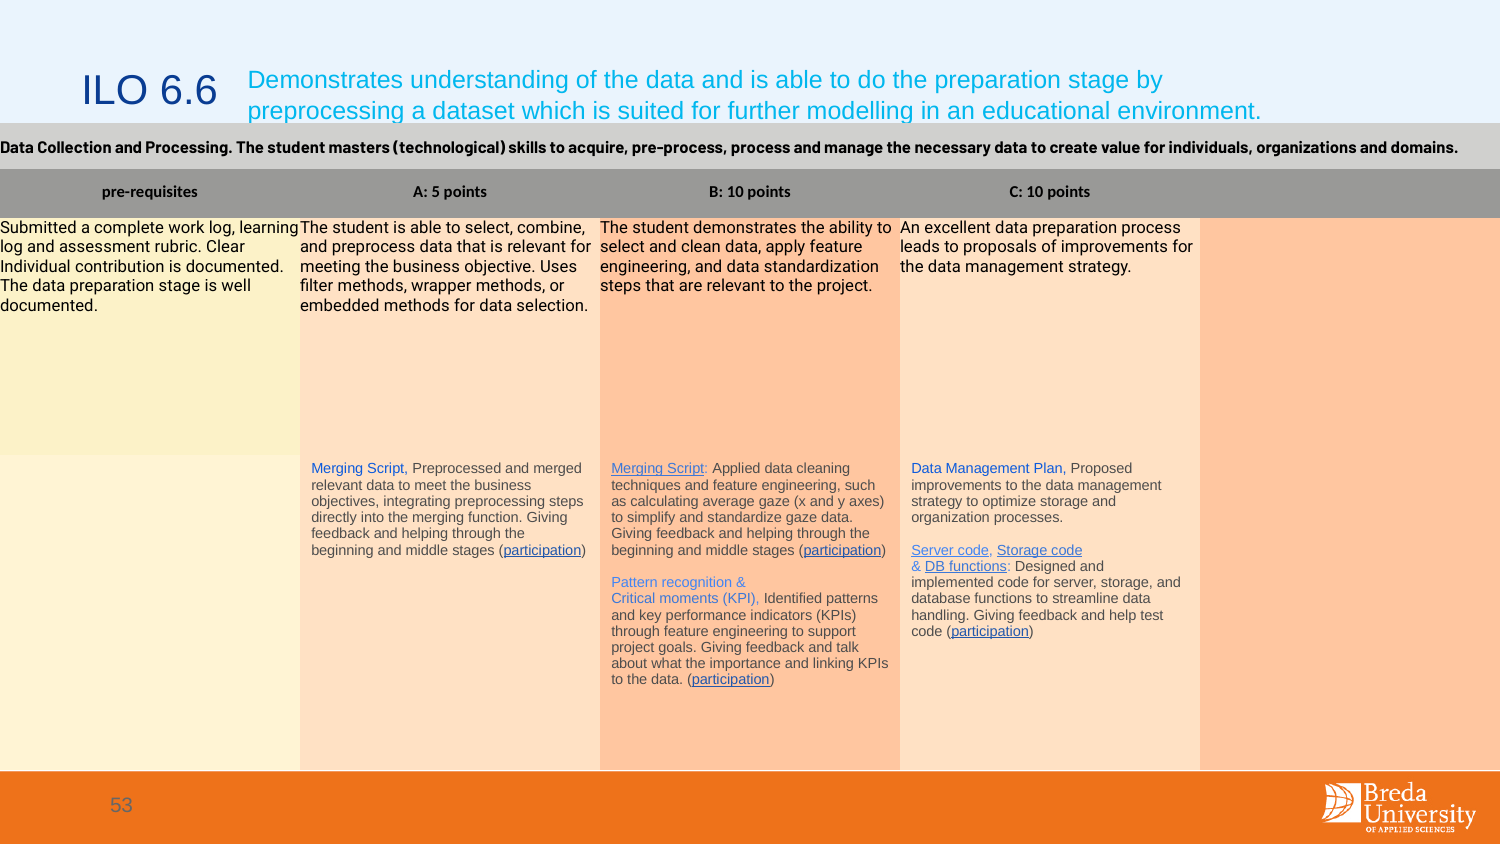

Demonstrates understanding of the data and is able to do the preparation stage by preprocessing a dataset which is suited for further modelling in an educational environment.
# ILO 6.6
| Data Collection and Processing. The student masters (technological) skills to acquire, pre-process, process and manage the necessary data to create value for individuals, organizations and domains. |  |  |  |  |
| --- | --- | --- | --- | --- |
| pre-requisites | A: 5 points | B: 10 points | C: 10 points |  |
| Submitted a complete work log, learning log and assessment rubric. Clear Individual contribution is documented. The data preparation stage is well documented. | The student is able to select, combine, and preprocess data that is relevant for meeting the business objective. Uses filter methods, wrapper methods, or embedded methods for data selection. | The student demonstrates the ability to select and clean data, apply feature engineering, and data standardization steps that are relevant to the project. | An excellent data preparation process leads to proposals of improvements for the data management strategy. |  |
|  | Merging Script, Preprocessed and merged relevant data to meet the business objectives, integrating preprocessing steps directly into the merging function. Giving feedback and helping through the beginning and middle stages (participation) | Merging Script: Applied data cleaning techniques and feature engineering, such as calculating average gaze (x and y axes) to simplify and standardize gaze data. Giving feedback and helping through the beginning and middle stages (participation) Pattern recognition & Critical moments (KPI), Identified patterns and key performance indicators (KPIs) through feature engineering to support project goals. Giving feedback and talk about what the importance and linking KPIs to the data. (participation) | Data Management Plan, Proposed improvements to the data management strategy to optimize storage and organization processes. Server code, Storage code & DB functions: Designed and implemented code for server, storage, and database functions to streamline data handling. Giving feedback and help test code (participation) |  |

53